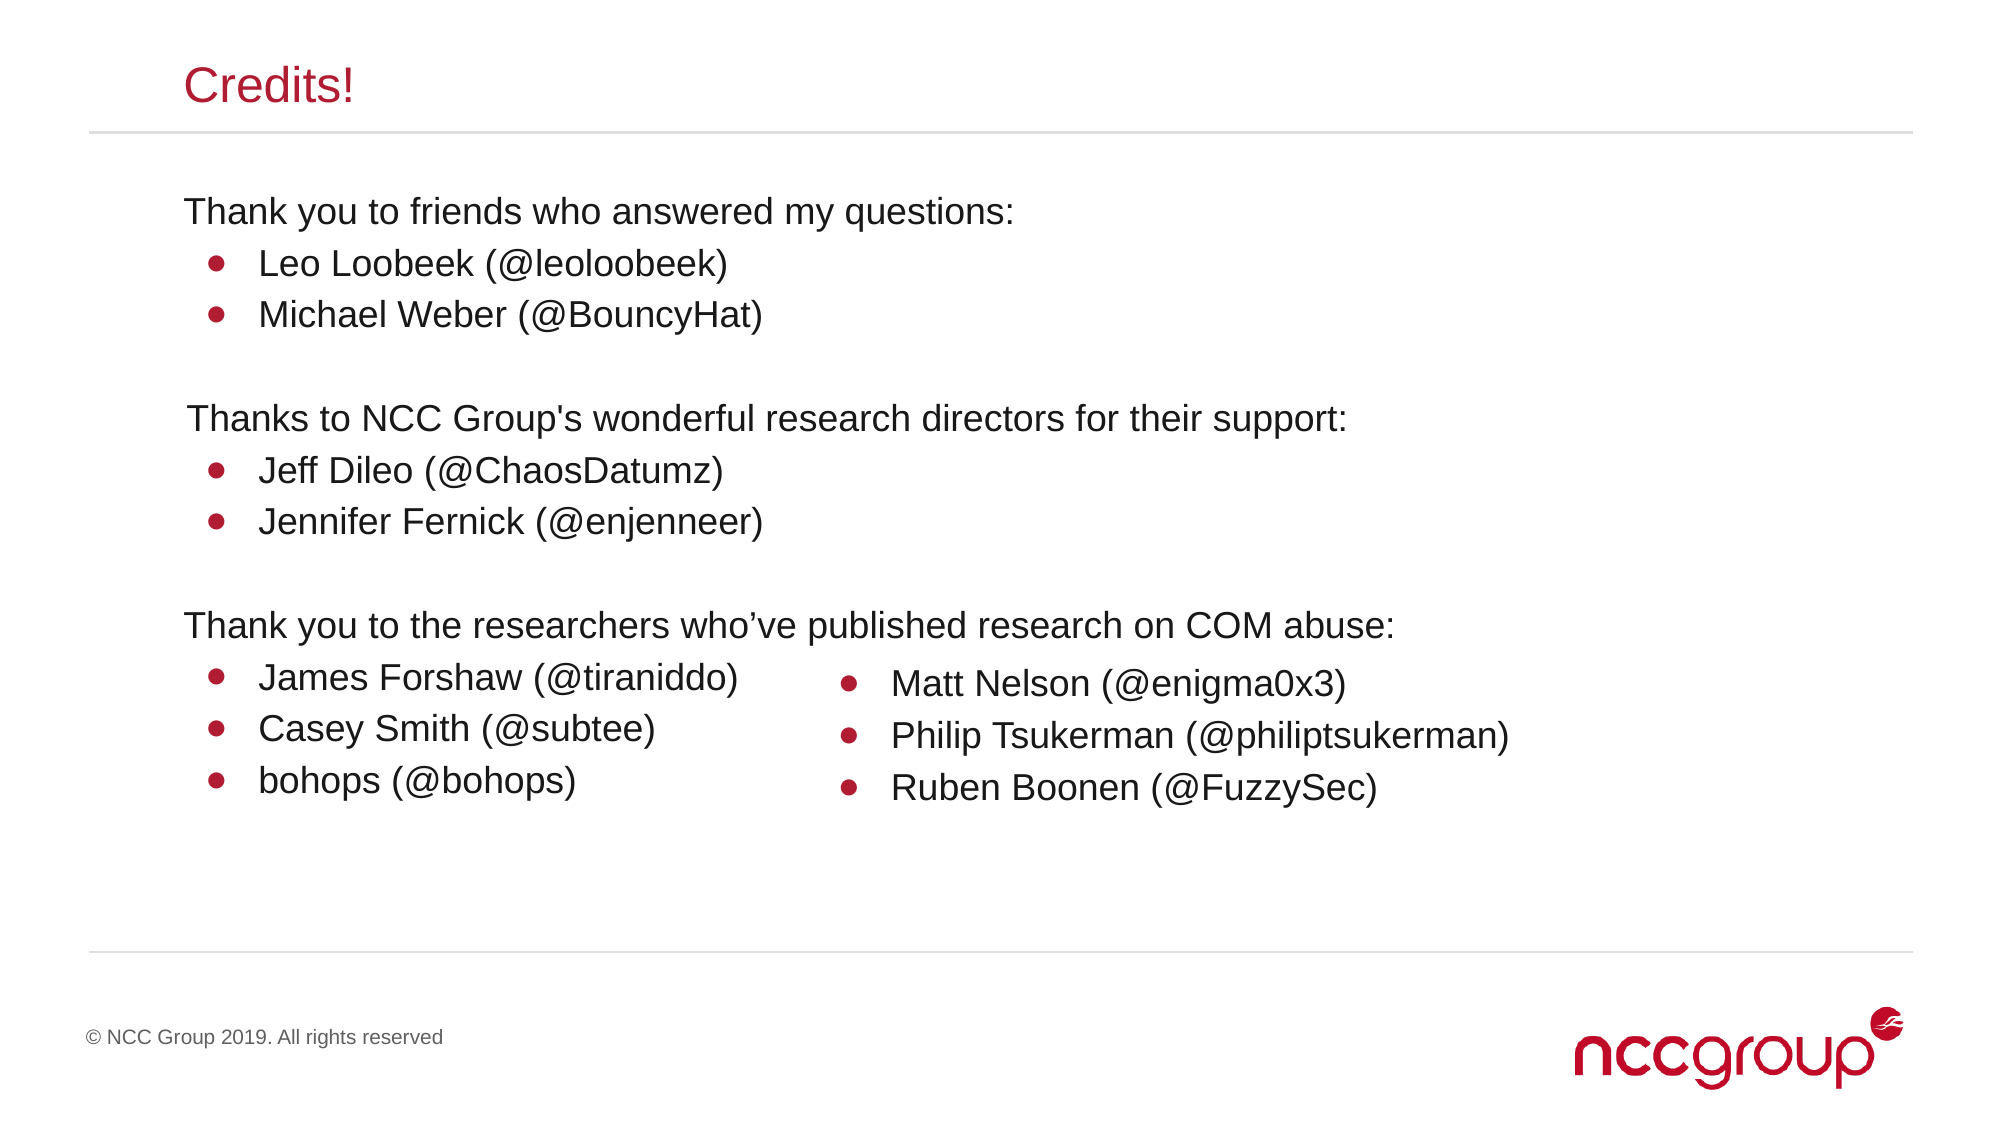

Credits!
Thank you to friends who answered my questions:
Leo Loobeek (@leoloobeek)
Michael Weber (@BouncyHat)

Thanks to NCC Group's wonderful research directors for their support:
Jeff Dileo (@ChaosDatumz)
Jennifer Fernick (@enjenneer)

Thank you to the researchers who’ve published research on COM abuse:
James Forshaw (@tiraniddo)
Casey Smith (@subtee)
bohops (@bohops)

Matt Nelson (@enigma0x3)
Philip Tsukerman (@philiptsukerman)
Ruben Boonen (@FuzzySec)